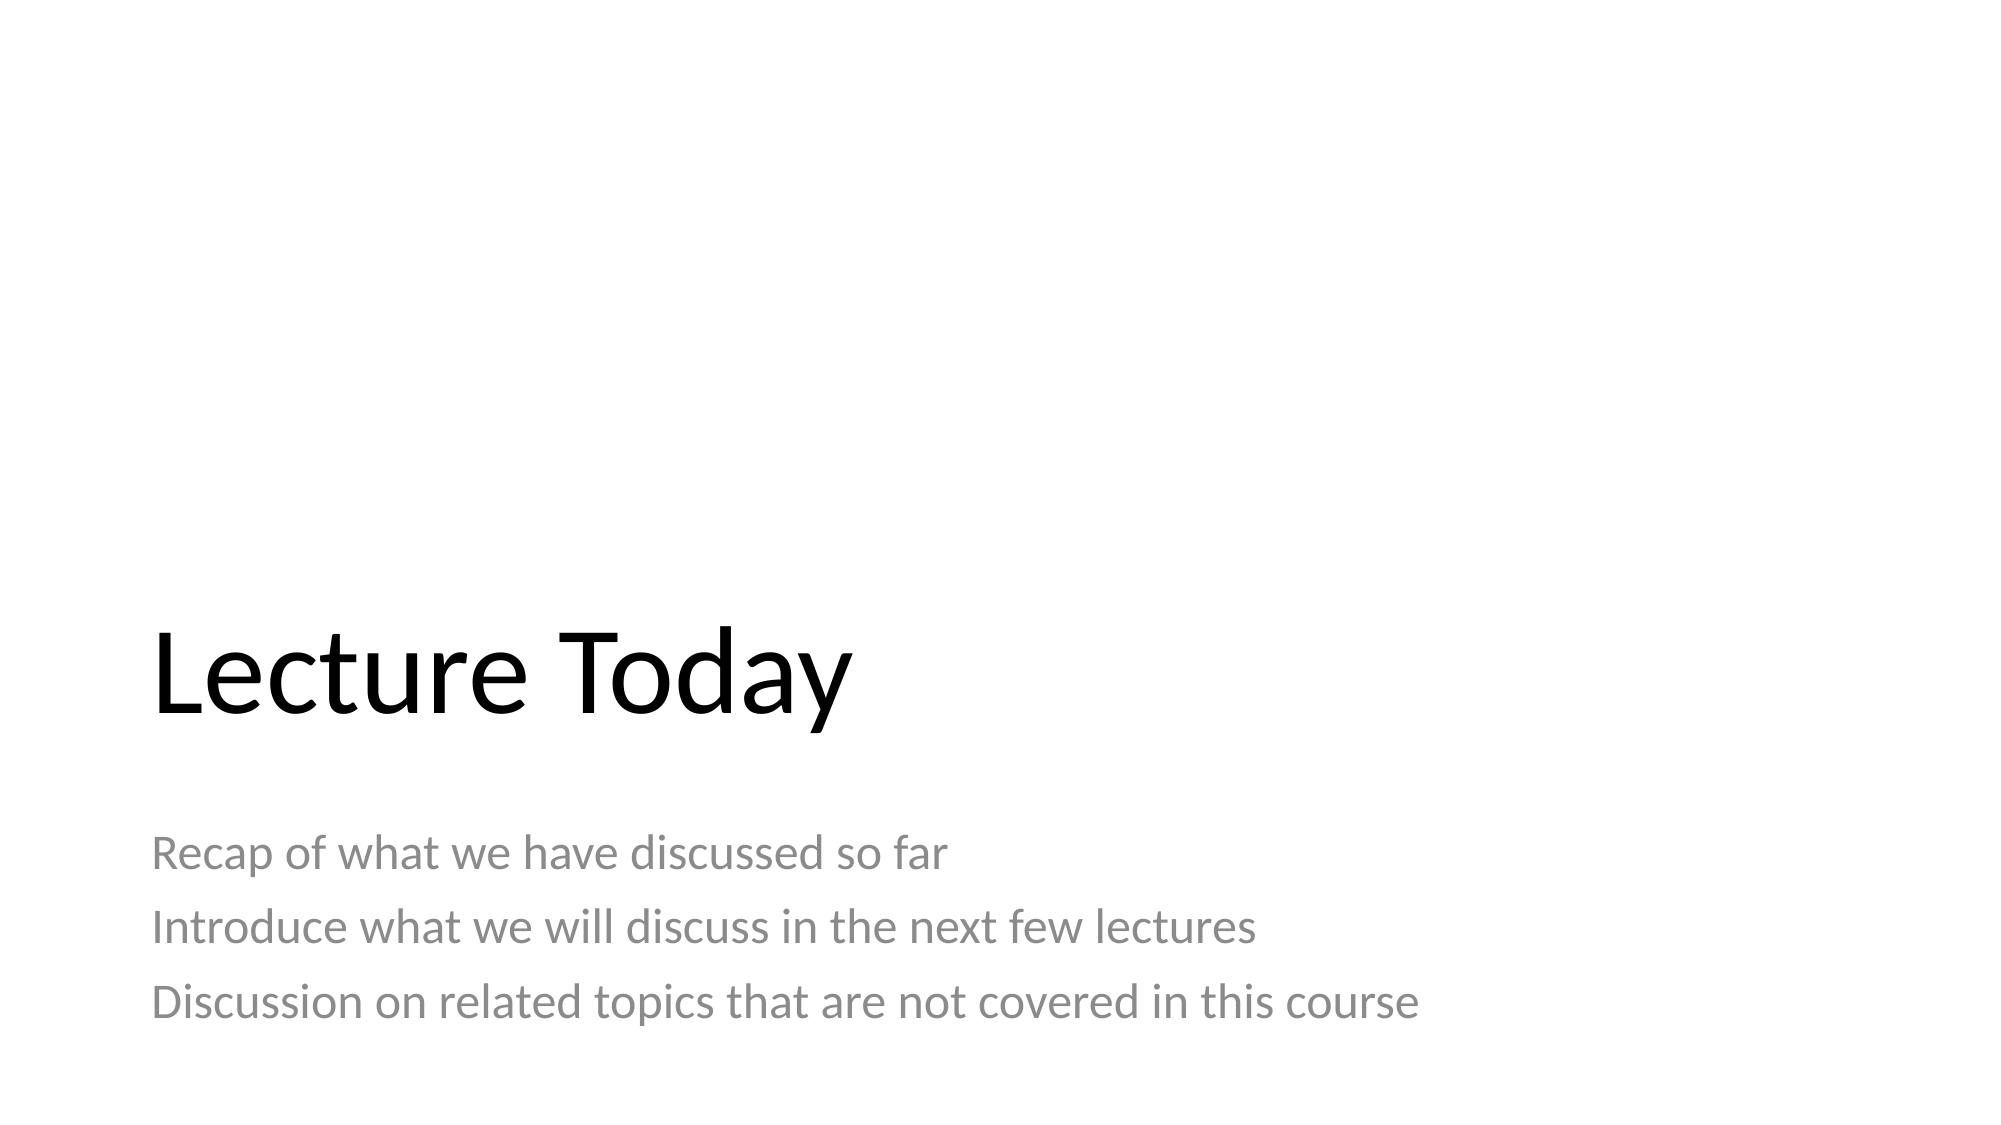

# Lecture Today
Recap of what we have discussed so far
Introduce what we will discuss in the next few lectures
Discussion on related topics that are not covered in this course